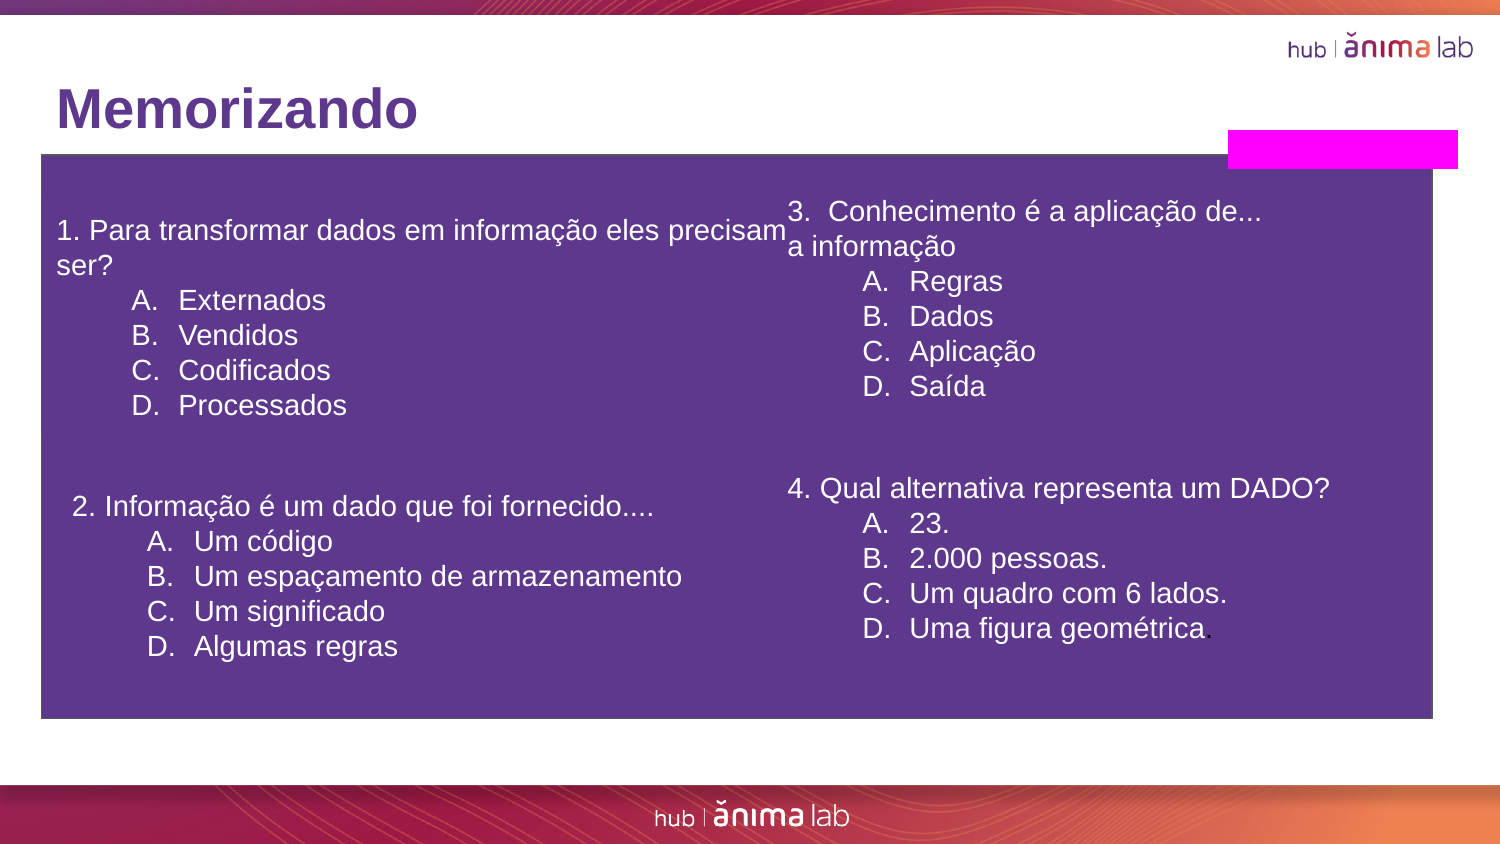

Memorizando

3.  Conhecimento é a aplicação de...
a informação
Regras
Dados
Aplicação
Saída
1. Para transformar dados em informação eles precisam ser?
Externados
Vendidos
Codificados
Processados
4. Qual alternativa representa um DADO?
23.
2.000 pessoas.
Um quadro com 6 lados.
Uma figura geométrica.
2. Informação é um dado que foi fornecido....
Um código
Um espaçamento de armazenamento
Um significado
Algumas regras